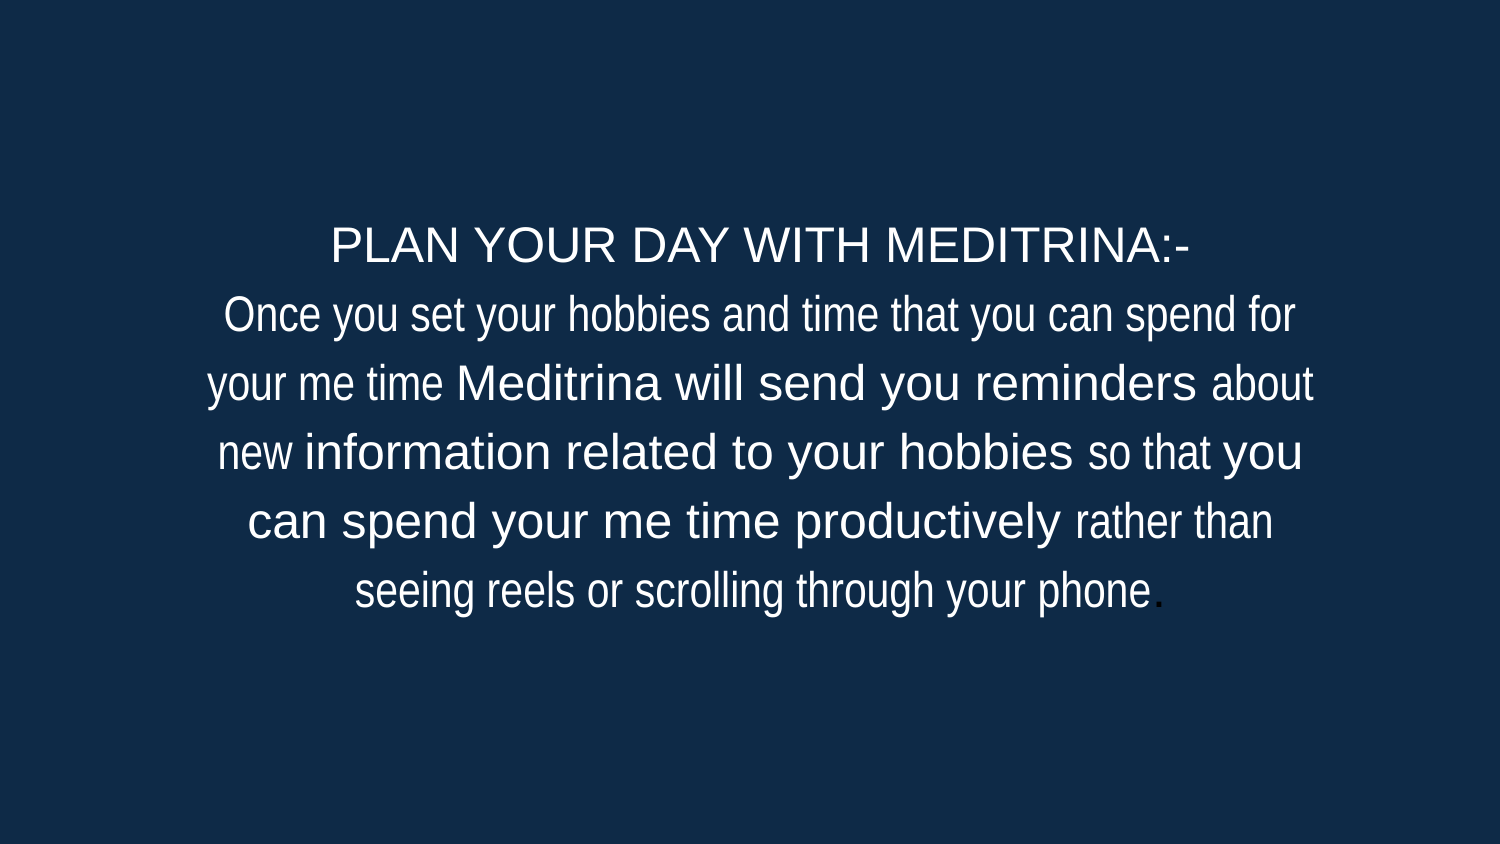

PLAN YOUR DAY WITH MEDITRINA:-

Once you set your hobbies and time that you can spend for your me time Meditrina will send you reminders about new information related to your hobbies so that you can spend your me time productively rather than seeing reels or scrolling through your phone.